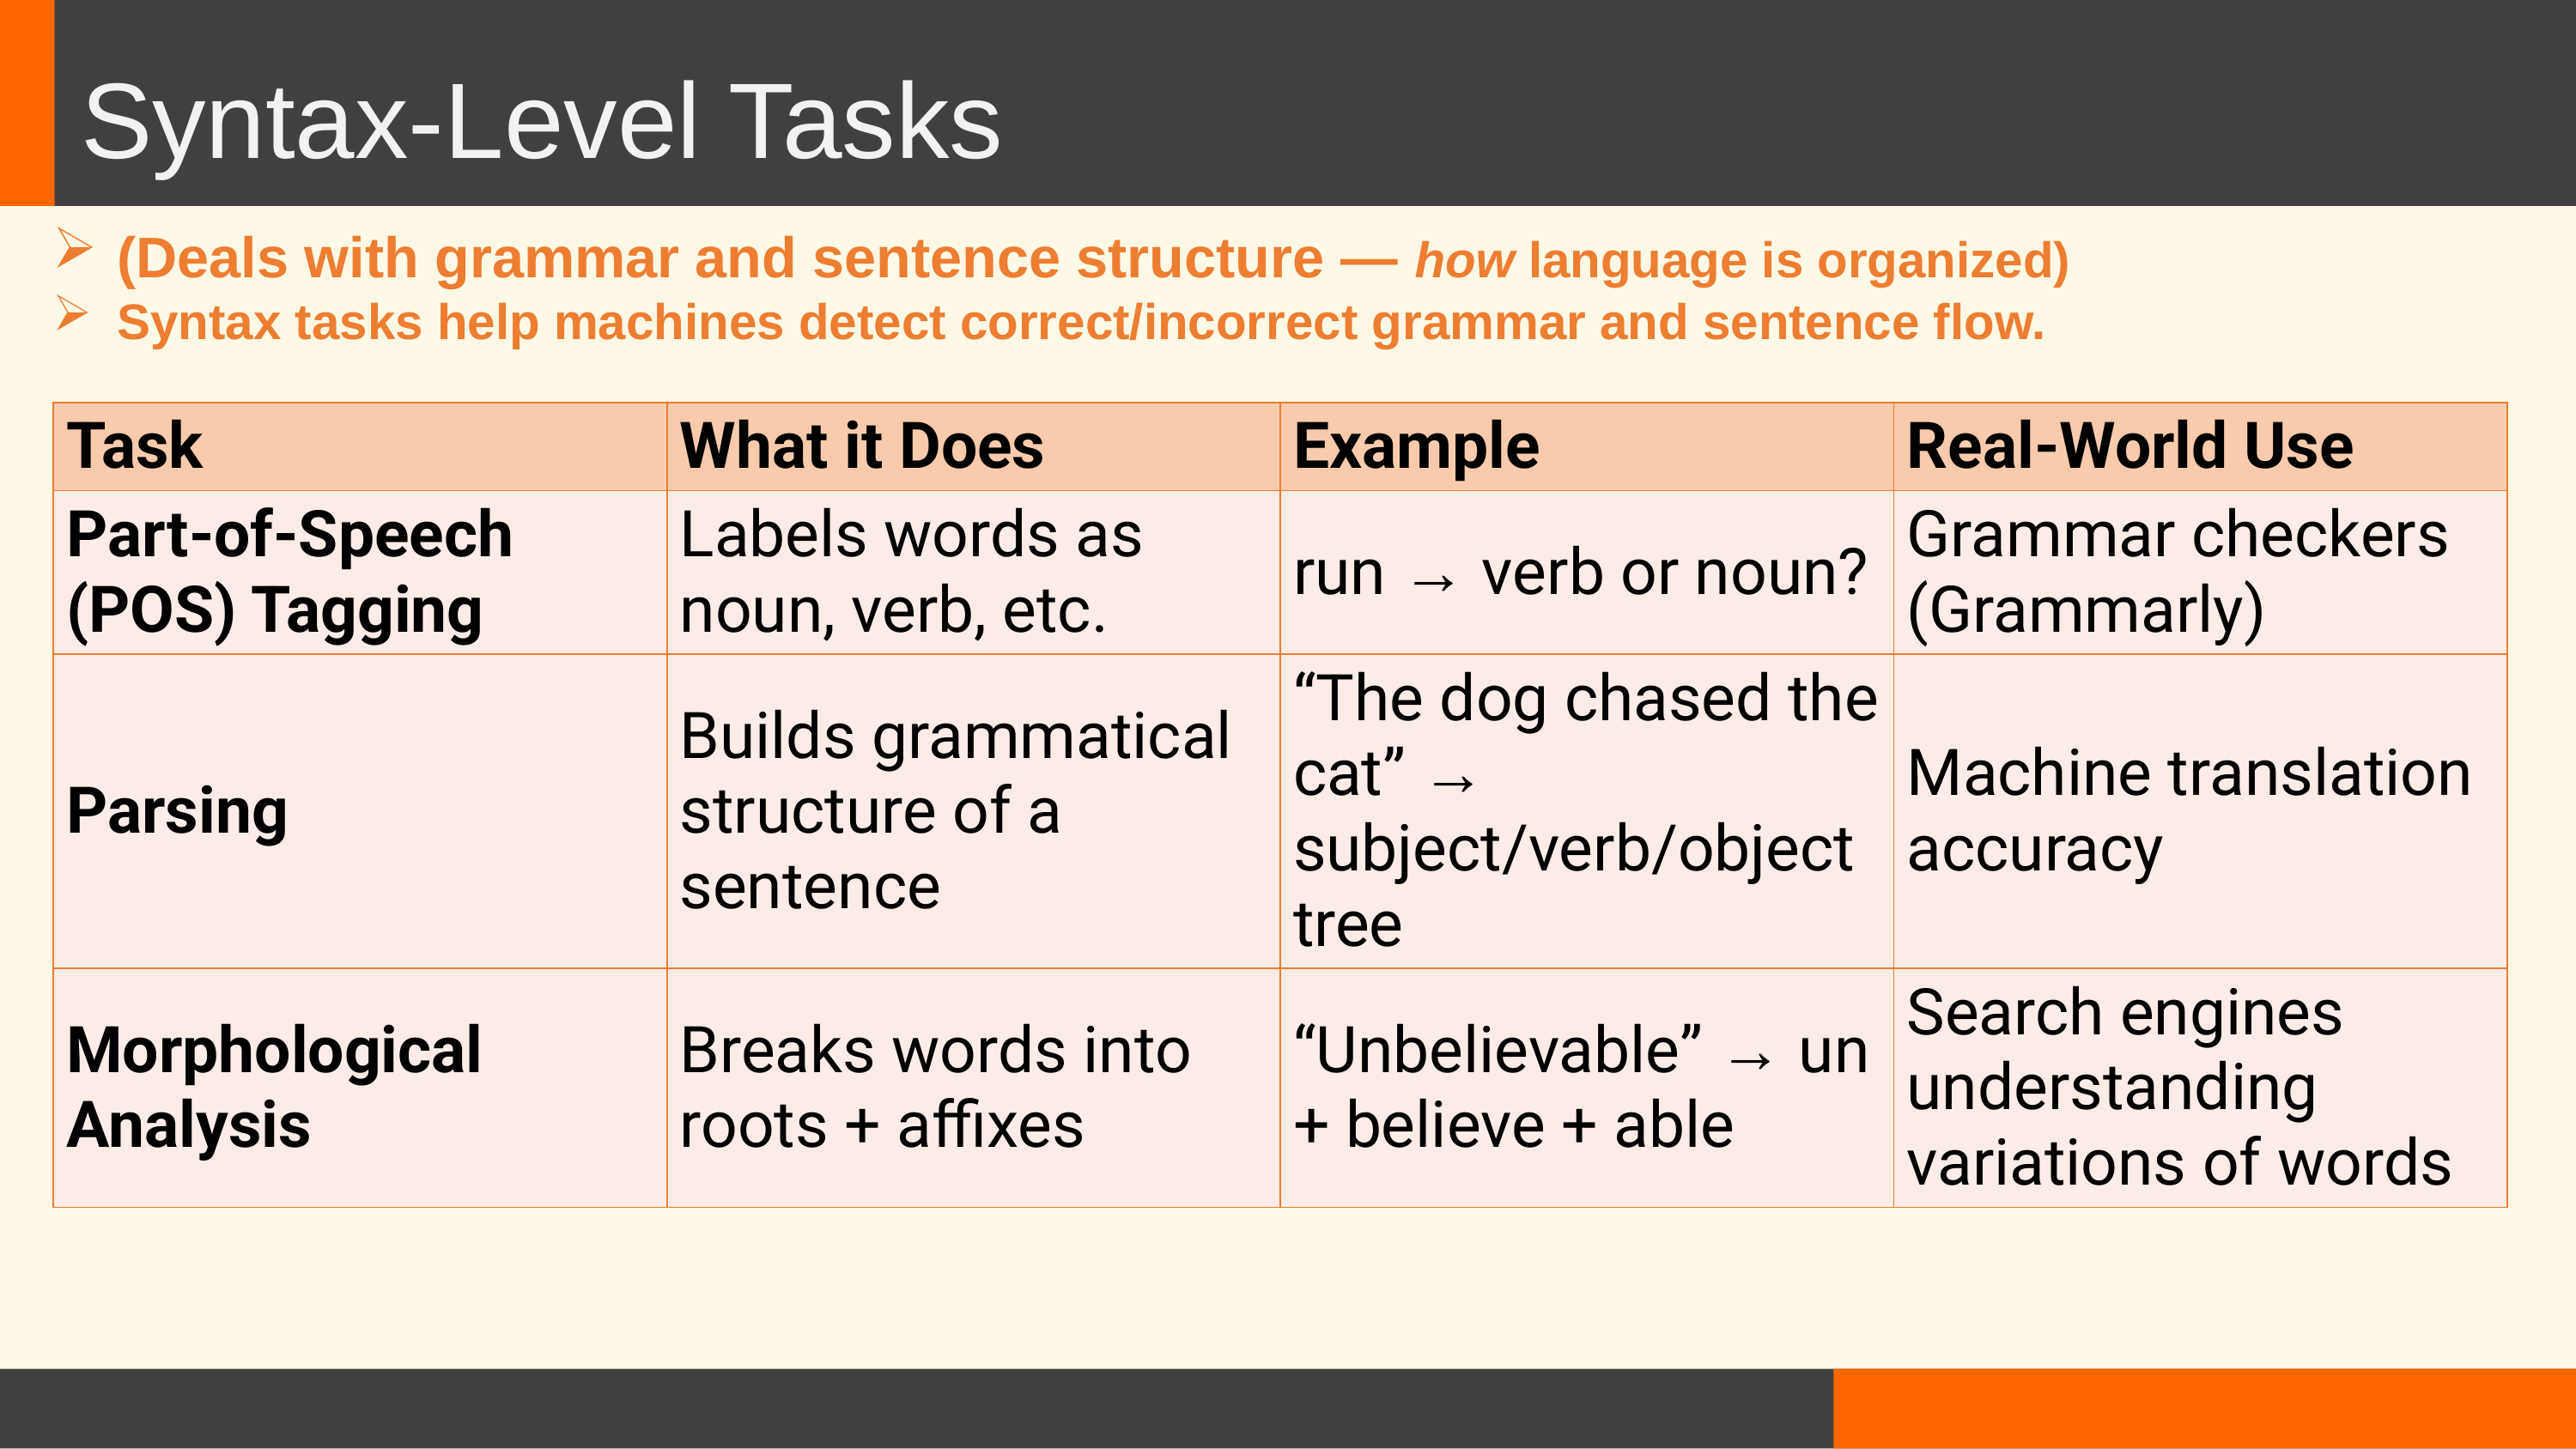

Syntax-Level Tasks
(Deals with grammar and sentence structure — how language is organized)
Syntax tasks help machines detect correct/incorrect grammar and sentence flow.
| Task | What it Does | Example | Real-World Use |
| --- | --- | --- | --- |
| Part-of-Speech (POS) Tagging | Labels words as noun, verb, etc. | run → verb or noun? | Grammar checkers (Grammarly) |
| Parsing | Builds grammatical structure of a sentence | “The dog chased the cat” → subject/verb/object tree | Machine translation accuracy |
| Morphological Analysis | Breaks words into roots + affixes | “Unbelievable” → un + believe + able | Search engines understanding variations of words |